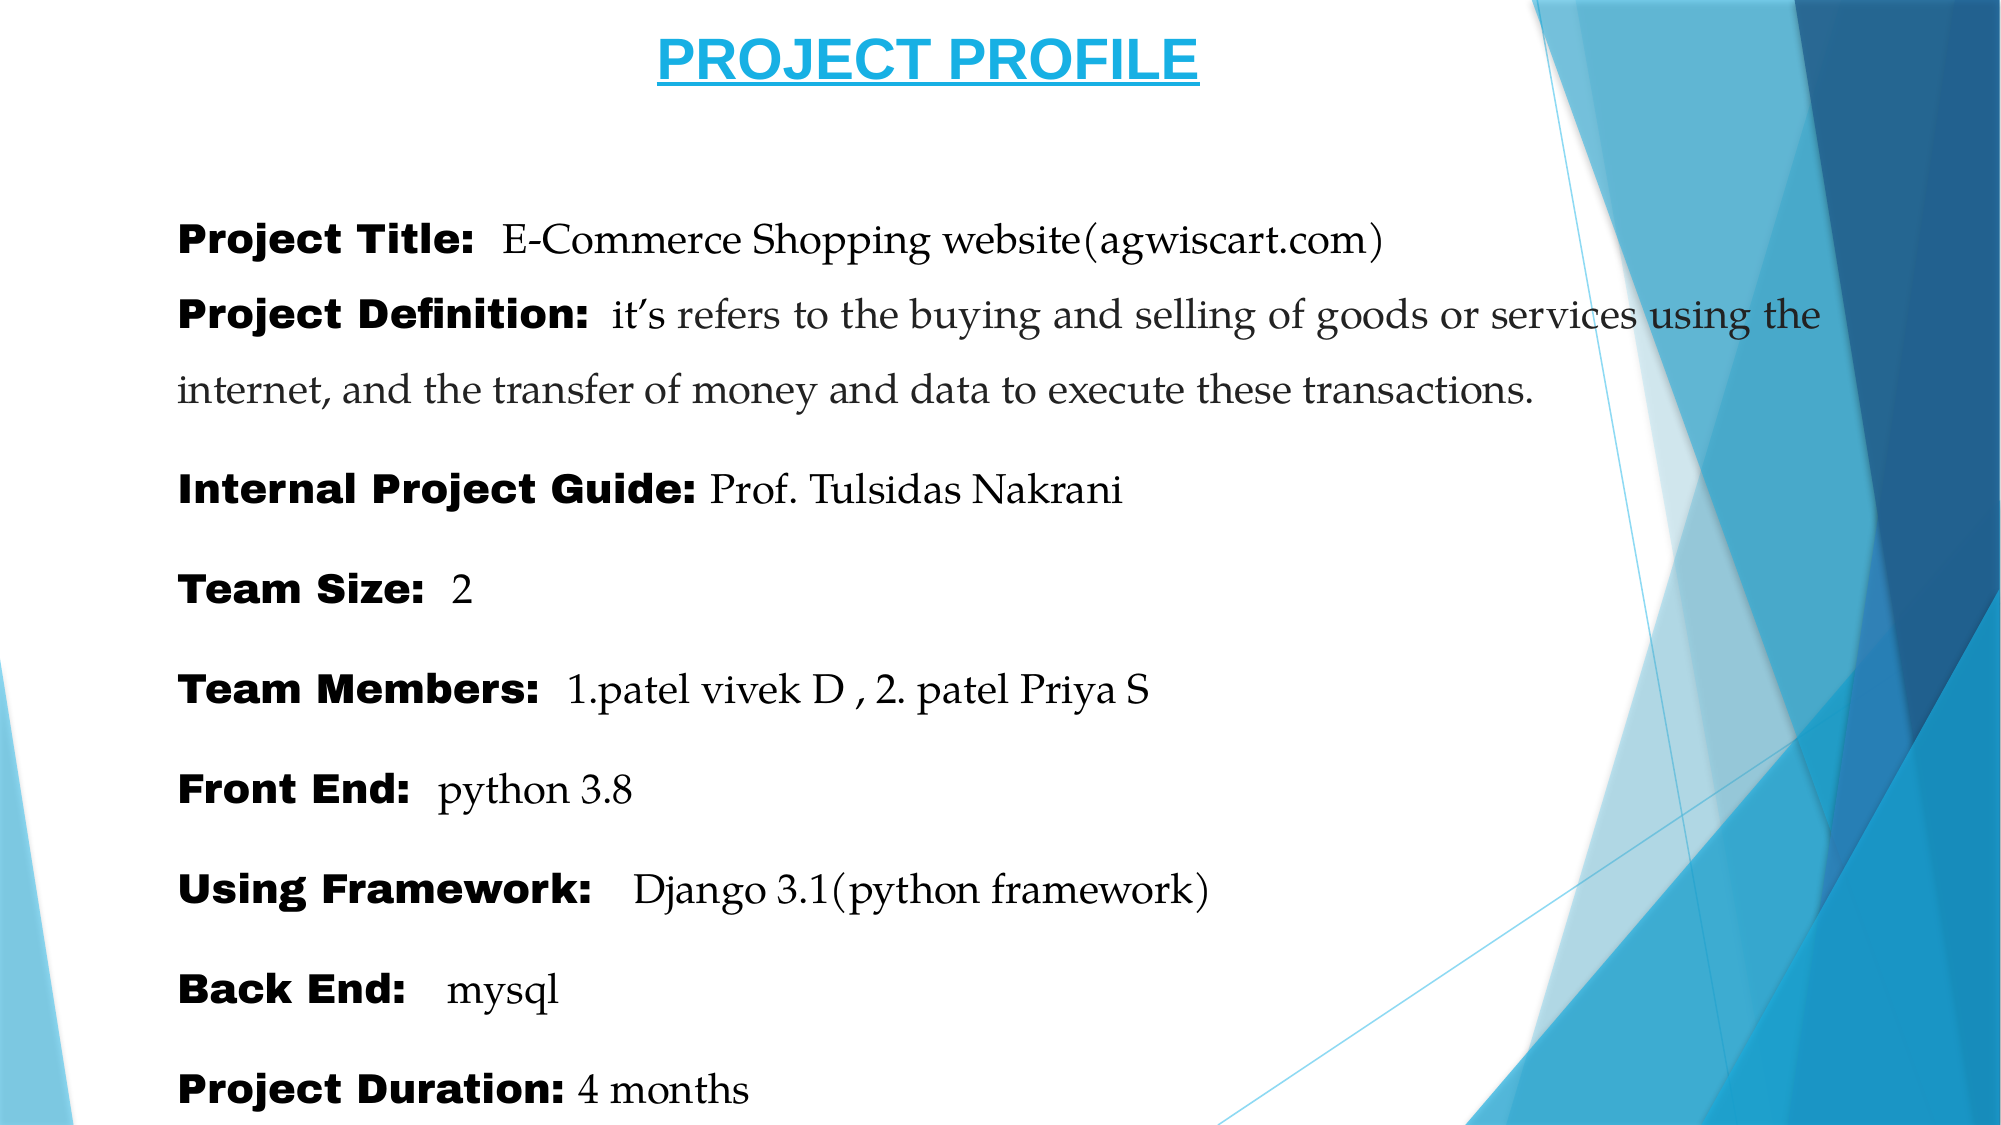

PROJECT PROFILE
Project Title:  E-Commerce Shopping website(agwiscart.com)
Project Definition:  it’s refers to the buying and selling of goods or services using the internet, and the transfer of money and data to execute these transactions.
Internal Project Guide: Prof. Tulsidas Nakrani
Team Size:  2
Team Members:  1.patel vivek D , 2. patel Priya S
Front End:  python 3.8
Using Framework:   Django 3.1(python framework)
Back End:   mysql
Project Duration: 4 months